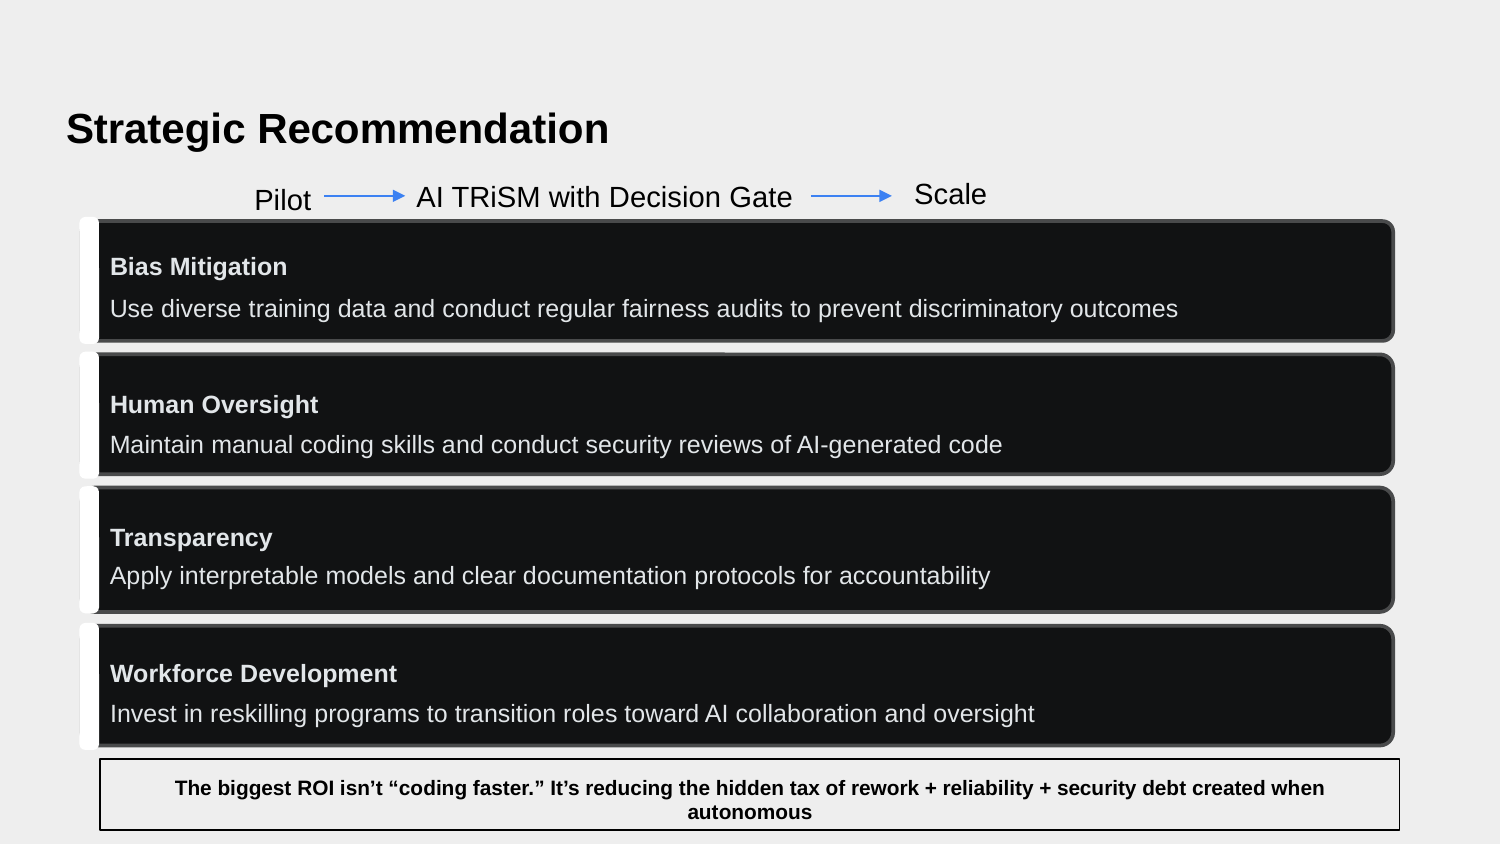

# Strategic Recommendation
Scale
AI TRiSM with Decision Gate
Pilot

Bias Mitigation
Use diverse training data and conduct regular fairness audits to prevent discriminatory outcomes

Human Oversight
Maintain manual coding skills and conduct security reviews of AI-generated code

Transparency
Apply interpretable models and clear documentation protocols for accountability

Workforce Development
Invest in reskilling programs to transition roles toward AI collaboration and oversight
The biggest ROI isn’t “coding faster.” It’s reducing the hidden tax of rework + reliability + security debt created when autonomous